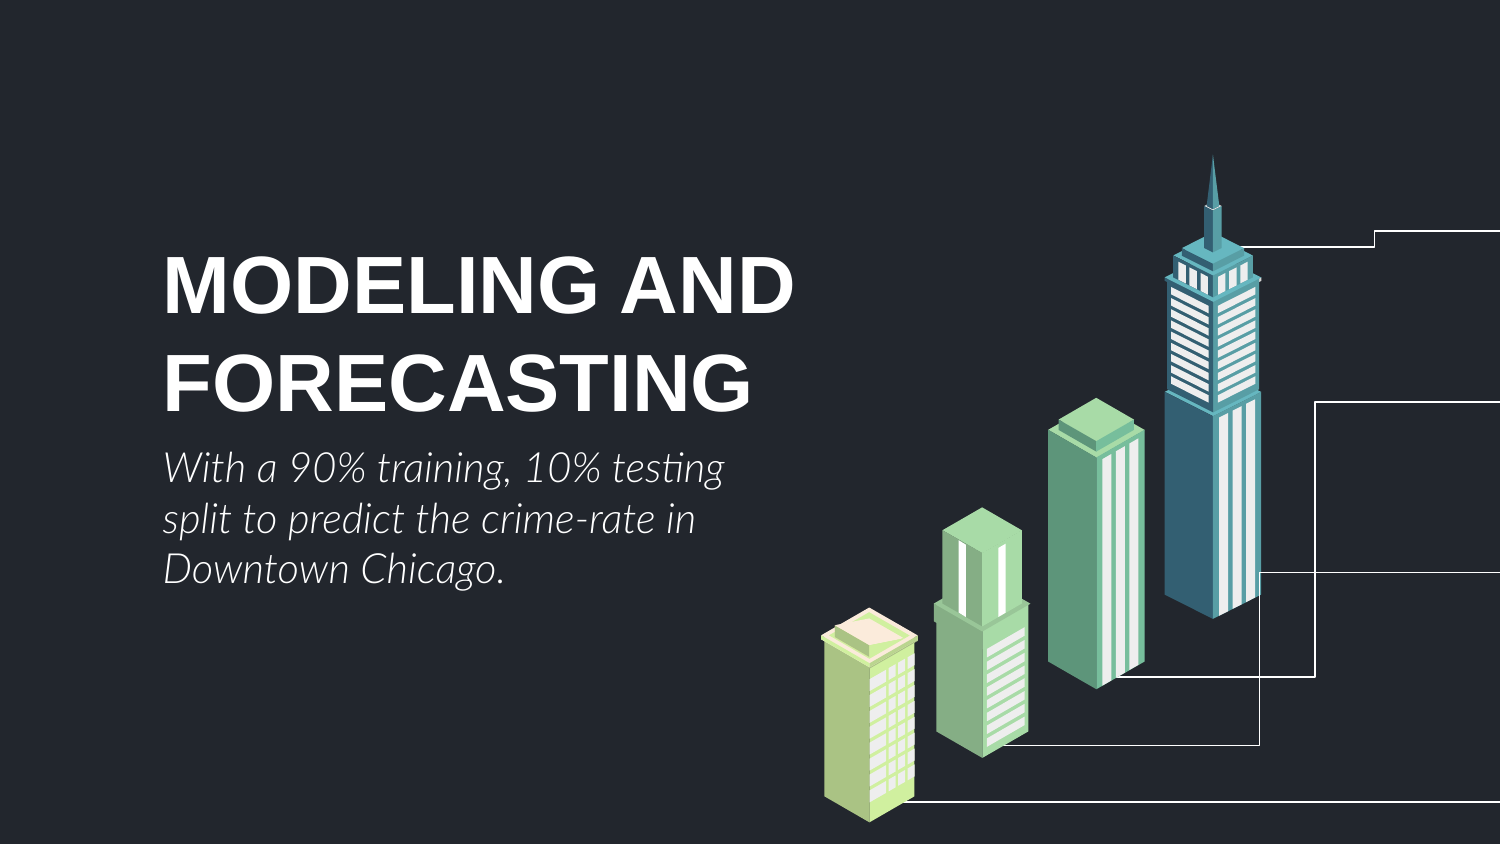

# MODELING AND FORECASTING

With a 90% training, 10% testing split to predict the crime-rate in Downtown Chicago.